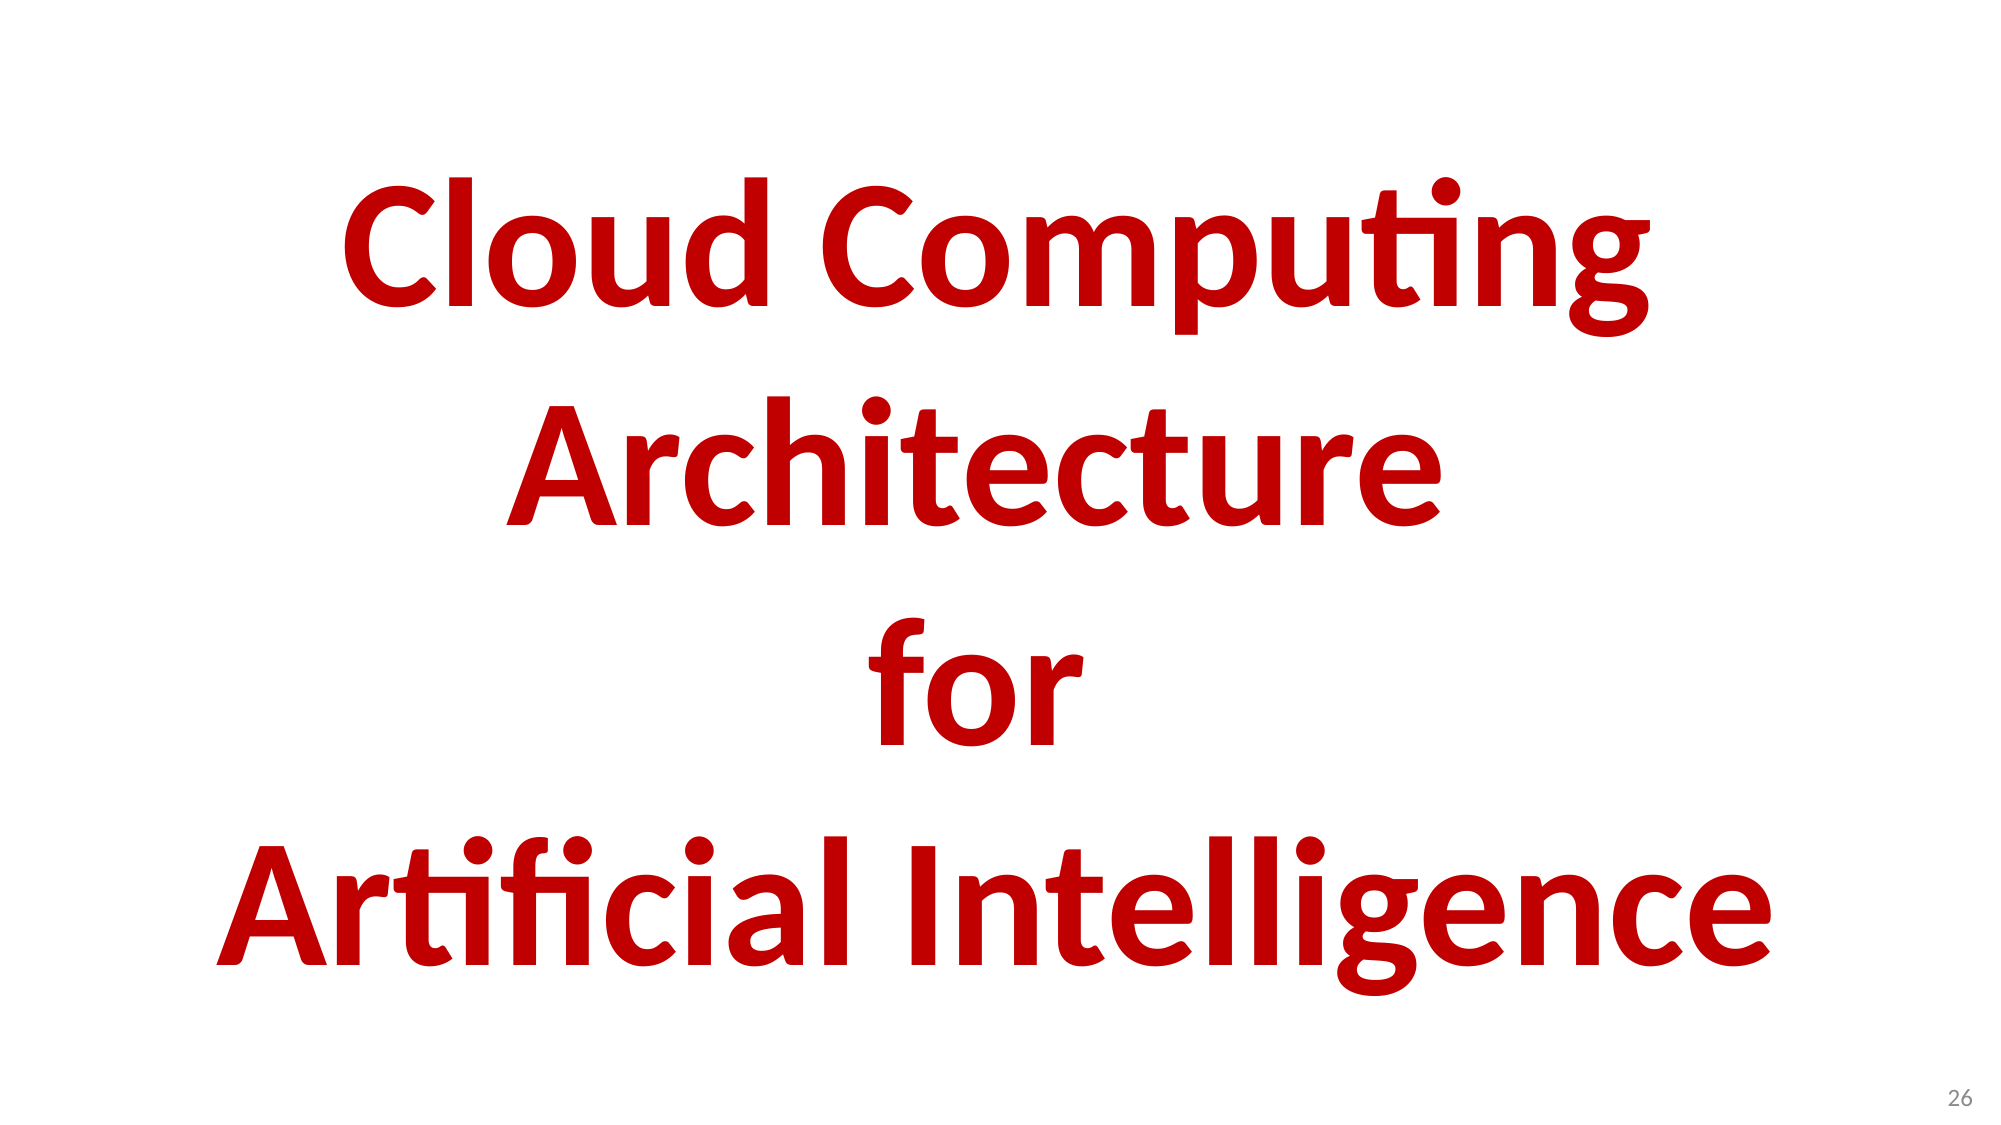

# Cloud Computing Architecture for Artificial Intelligence
26